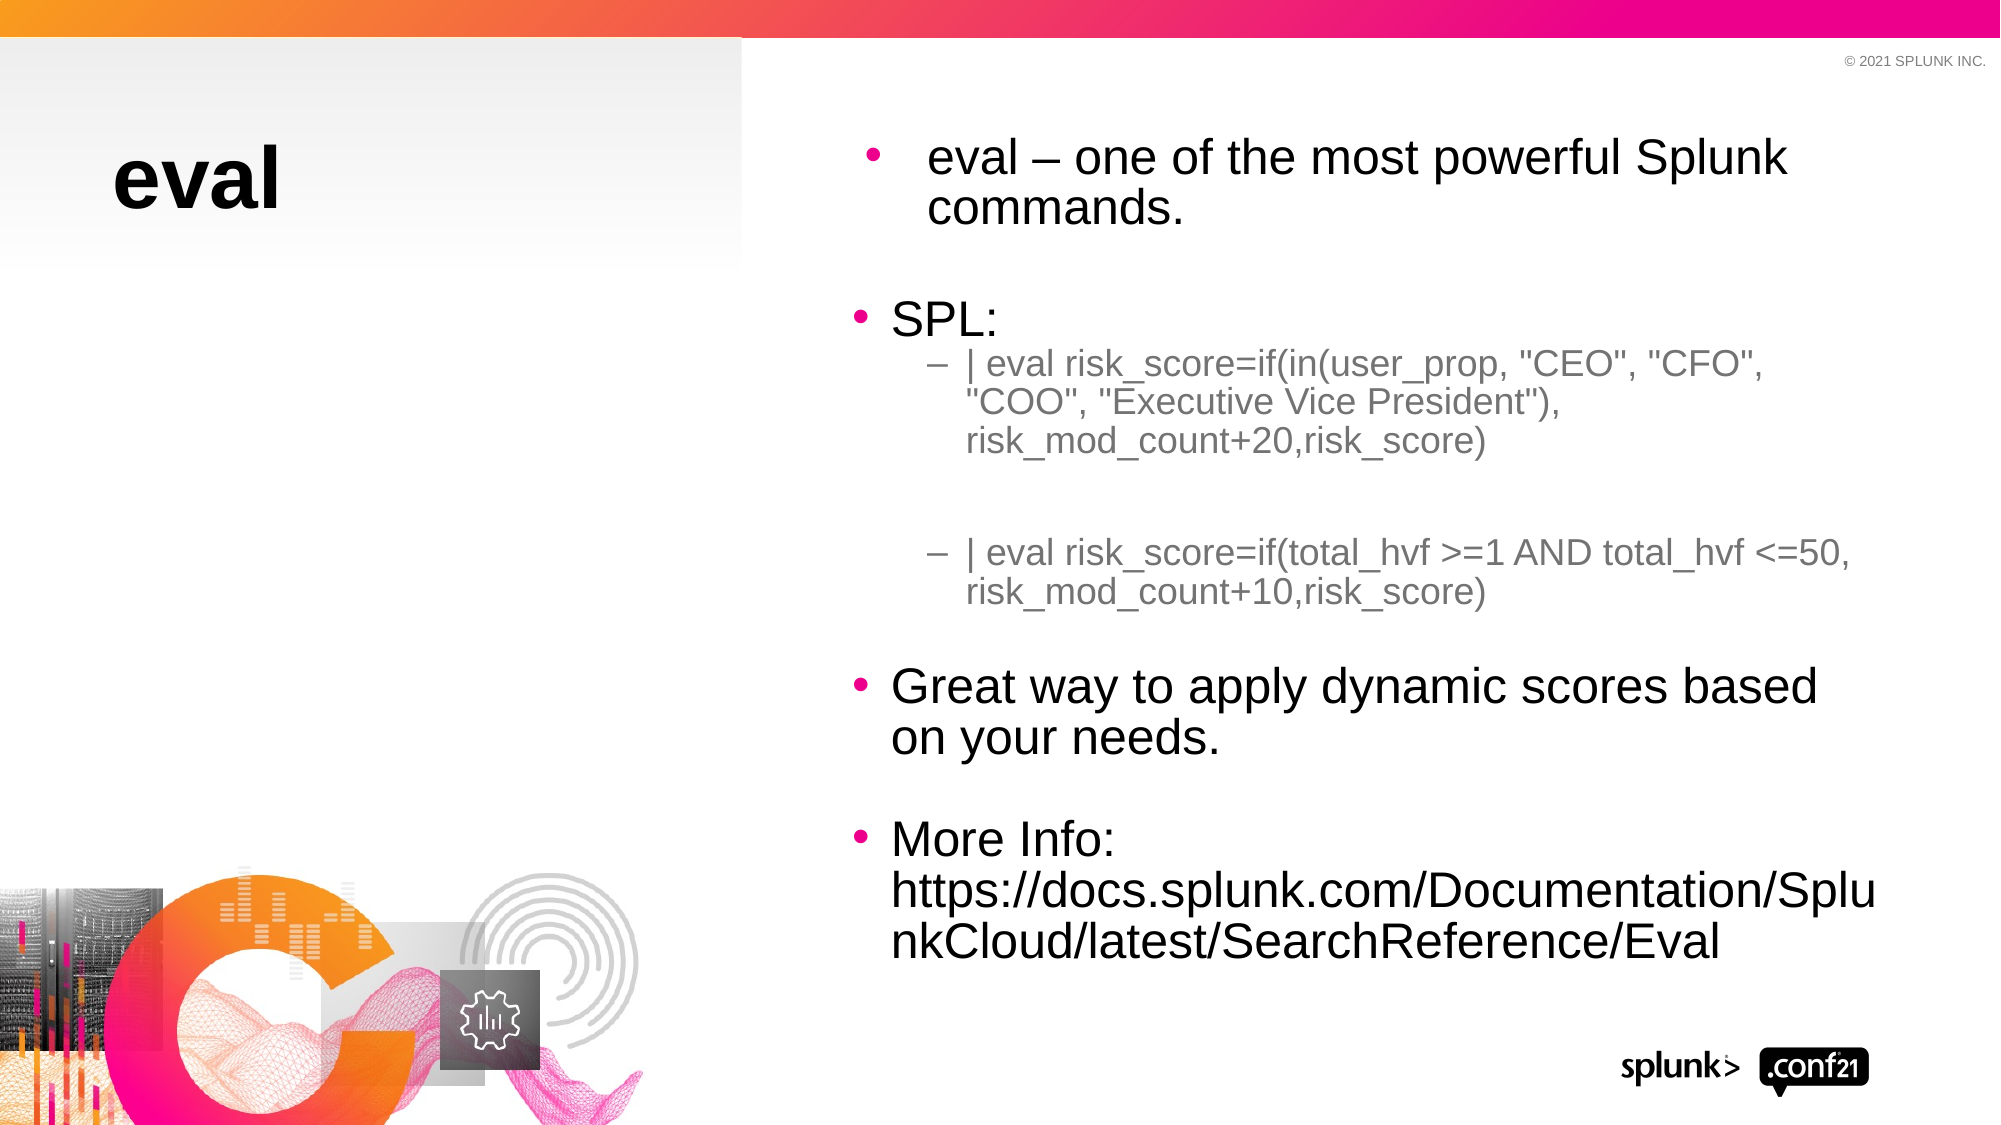

eval
eval – one of the most powerful Splunk commands.
SPL:
| eval risk_score=if(in(user_prop, "CEO", "CFO", "COO", "Executive Vice President"), risk_mod_count+20,risk_score)

| eval risk_score=if(total_hvf >=1 AND total_hvf <=50, risk_mod_count+10,risk_score)

Great way to apply dynamic scores based on your needs.

More Info: https://docs.splunk.com/Documentation/SplunkCloud/latest/SearchReference/Eval